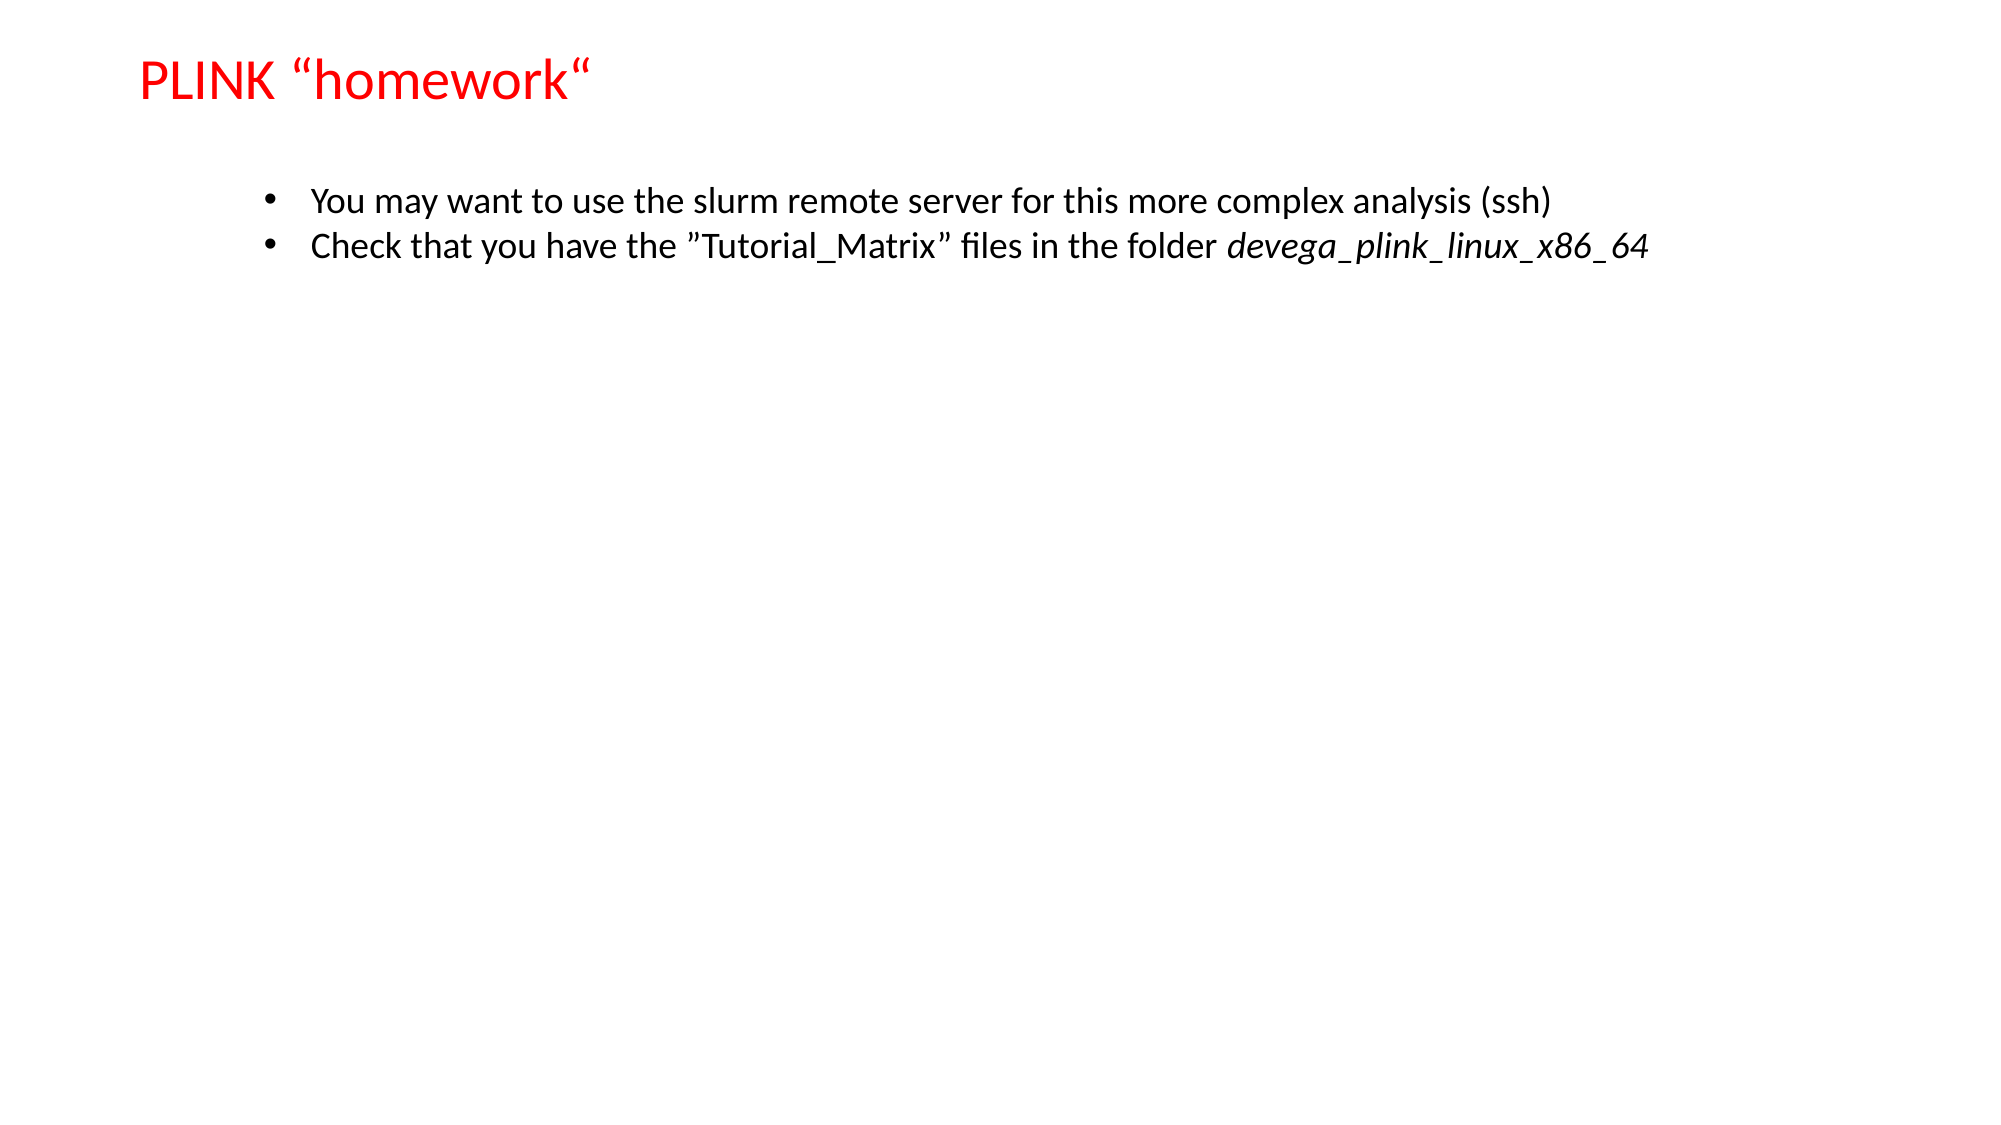

PLINK “homework“
You may want to use the slurm remote server for this more complex analysis (ssh)
Check that you have the ”Tutorial_Matrix” files in the folder devega_plink_linux_x86_64